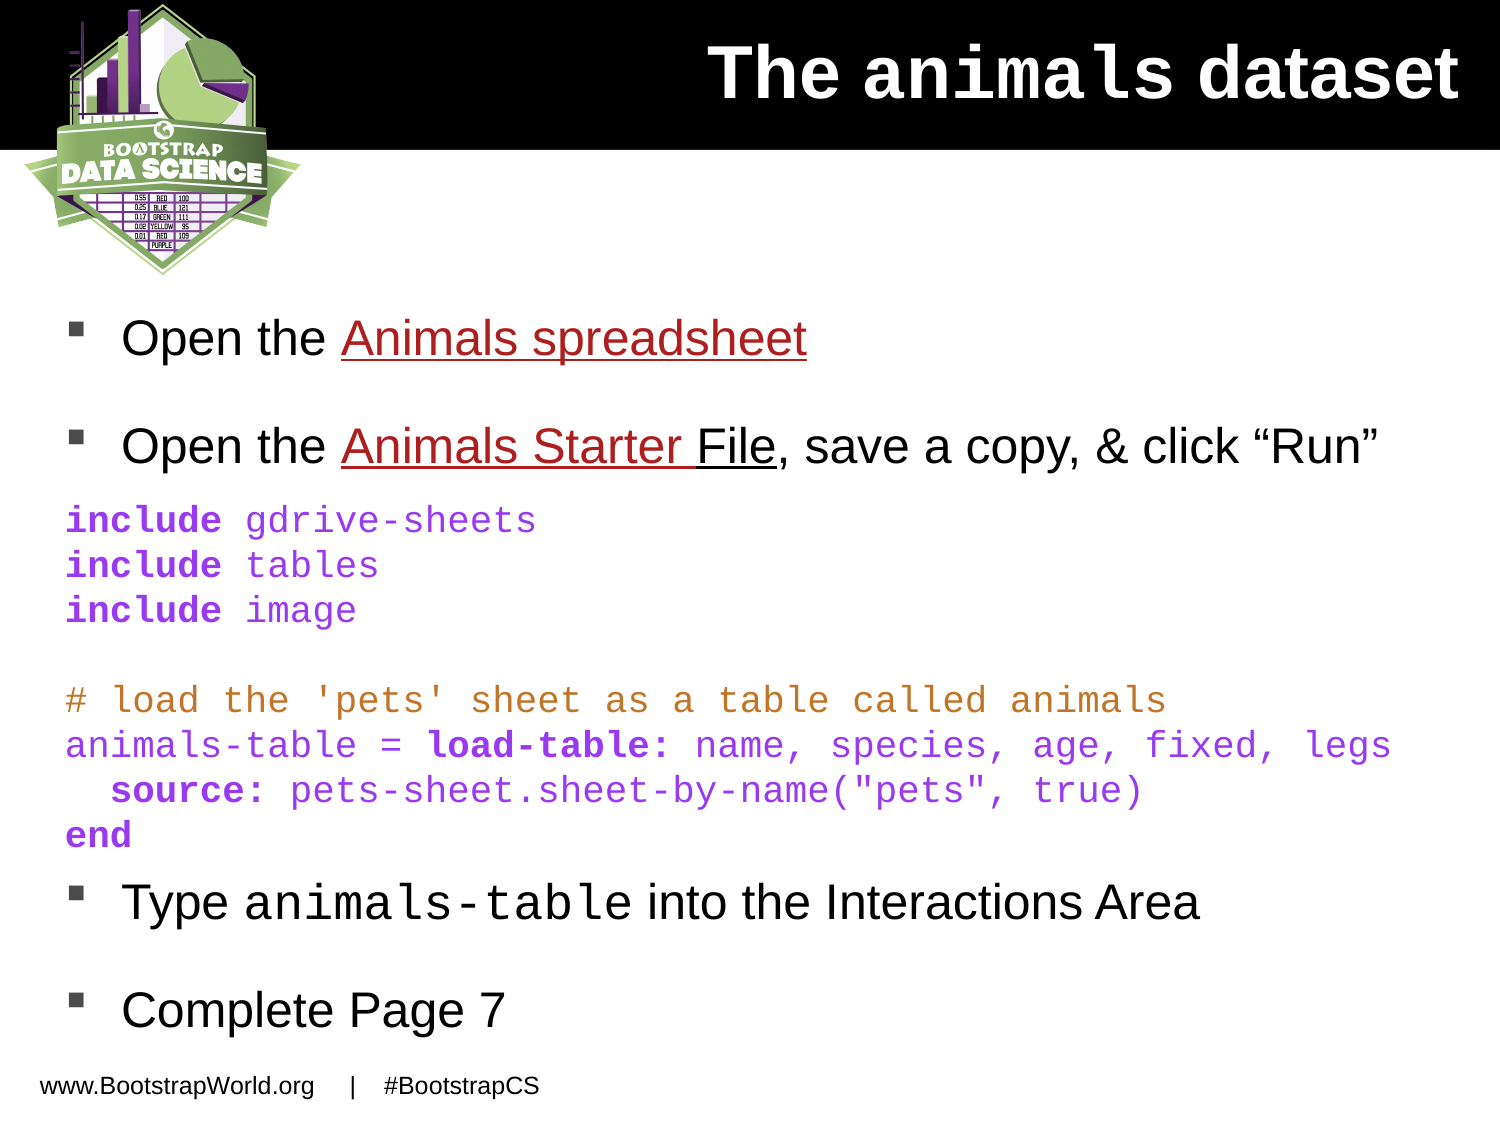

# The animals dataset
Open the Animals spreadsheet
Open the Animals Starter File, save a copy, & click “Run”
include gdrive-sheets
include tables
include image

# load the 'pets' sheet as a table called animals
animals-table = load-table: name, species, age, fixed, legs
  source: pets-sheet.sheet-by-name("pets", true)
end
Type animals-table into the Interactions Area
Complete Page 7
www.BootstrapWorld.org     |    #BootstrapCS